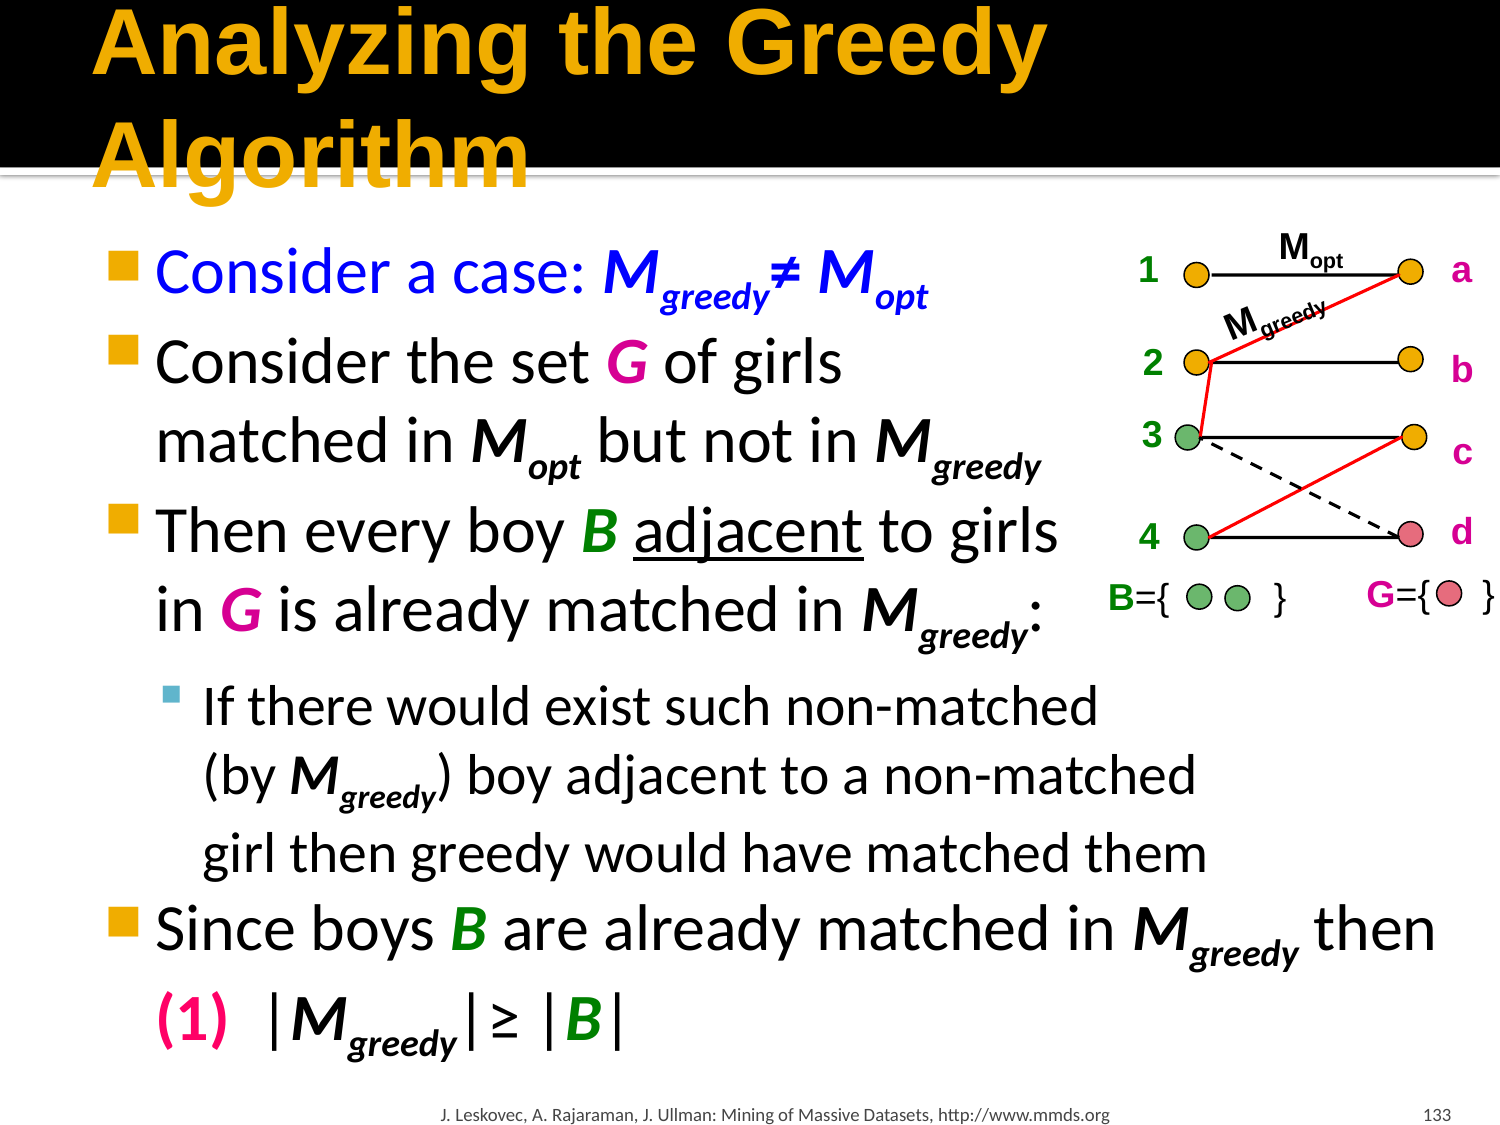

# Analyzing the Greedy Algorithm
Consider a case: Mgreedy≠ Mopt
Consider the set G of girls
matched in Mopt but not in Mgreedy
Then every boy B adjacent to girls
in G is already matched in Mgreedy:
If there would exist such non-matched
(by Mgreedy) boy adjacent to a non-matched
girl then greedy would have matched them
Since boys B are already matched in Mgreedy then
(1)  |Mgreedy|≥ |B|

Mopt
1
a

Mgreedy
2
b

3
c

d
4

G={     }

B={          }

J. Leskovec, A. Rajaraman, J. Ullman: Mining of Massive Datasets, http://www.mmds.org
133